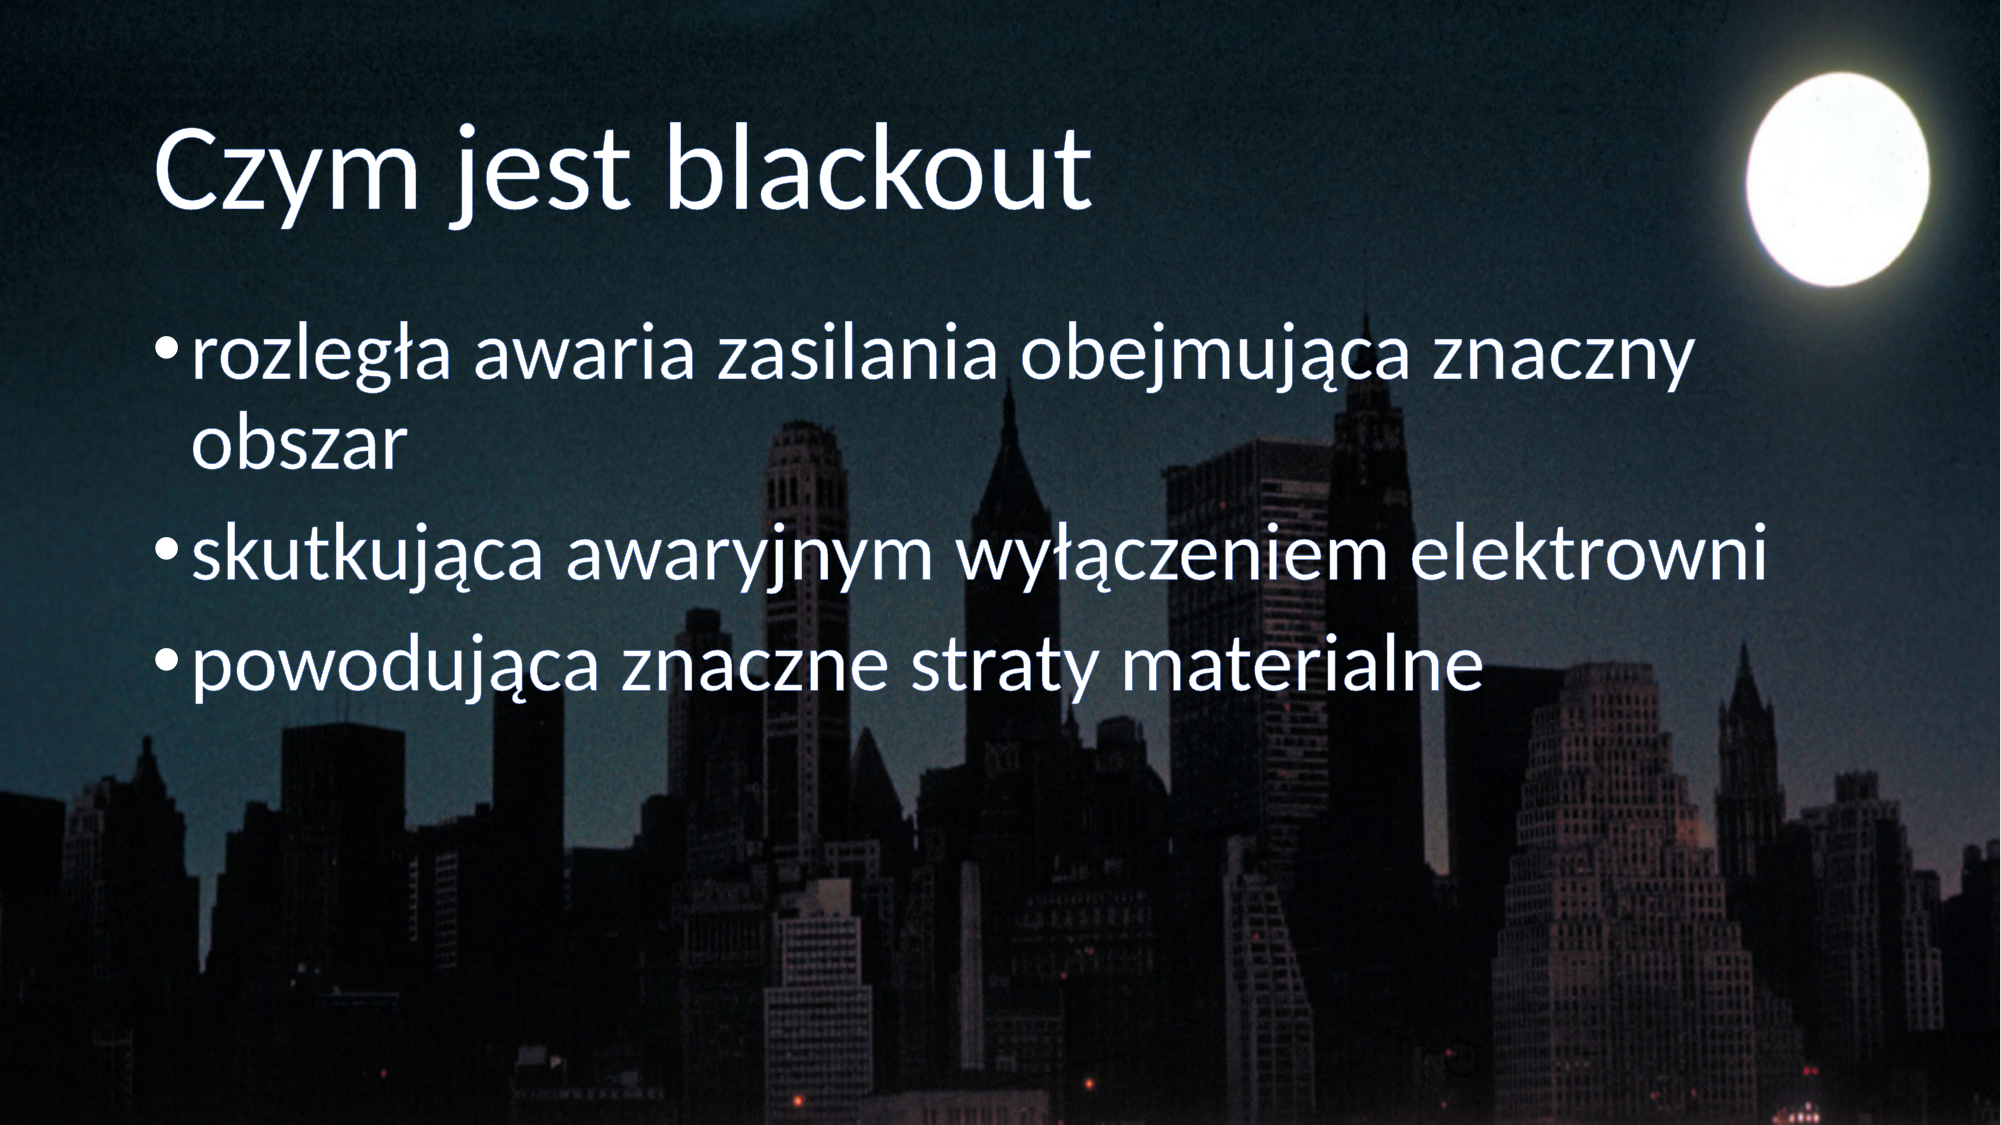

# Czym jest blackout
rozległa awaria zasilania obejmująca znaczny obszar
skutkująca awaryjnym wyłączeniem elektrowni
powodująca znaczne straty materialne